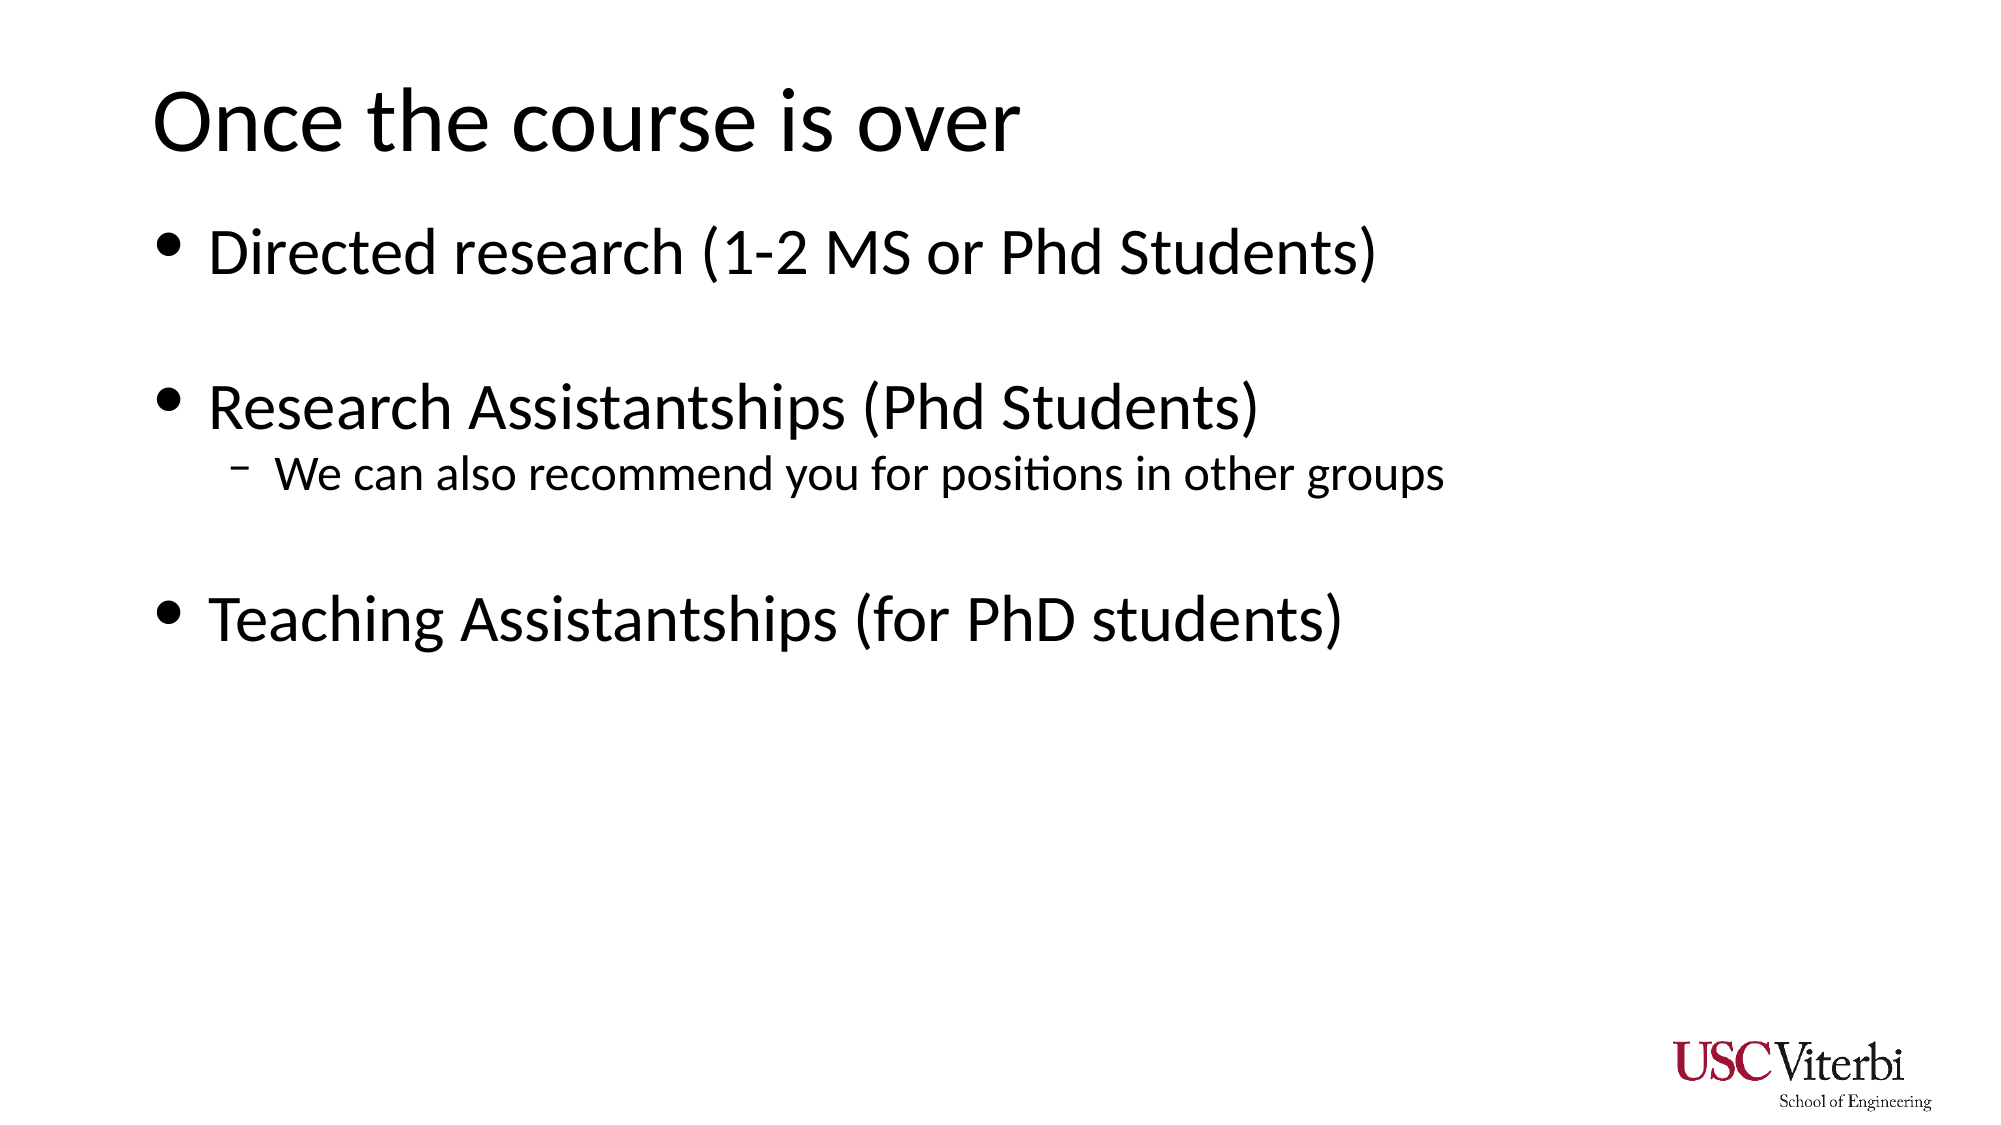

# Once the course is over
Directed research (1-2 MS or Phd Students)

Research Assistantships (Phd Students)
We can also recommend you for positions in other groups

Teaching Assistantships (for PhD students)